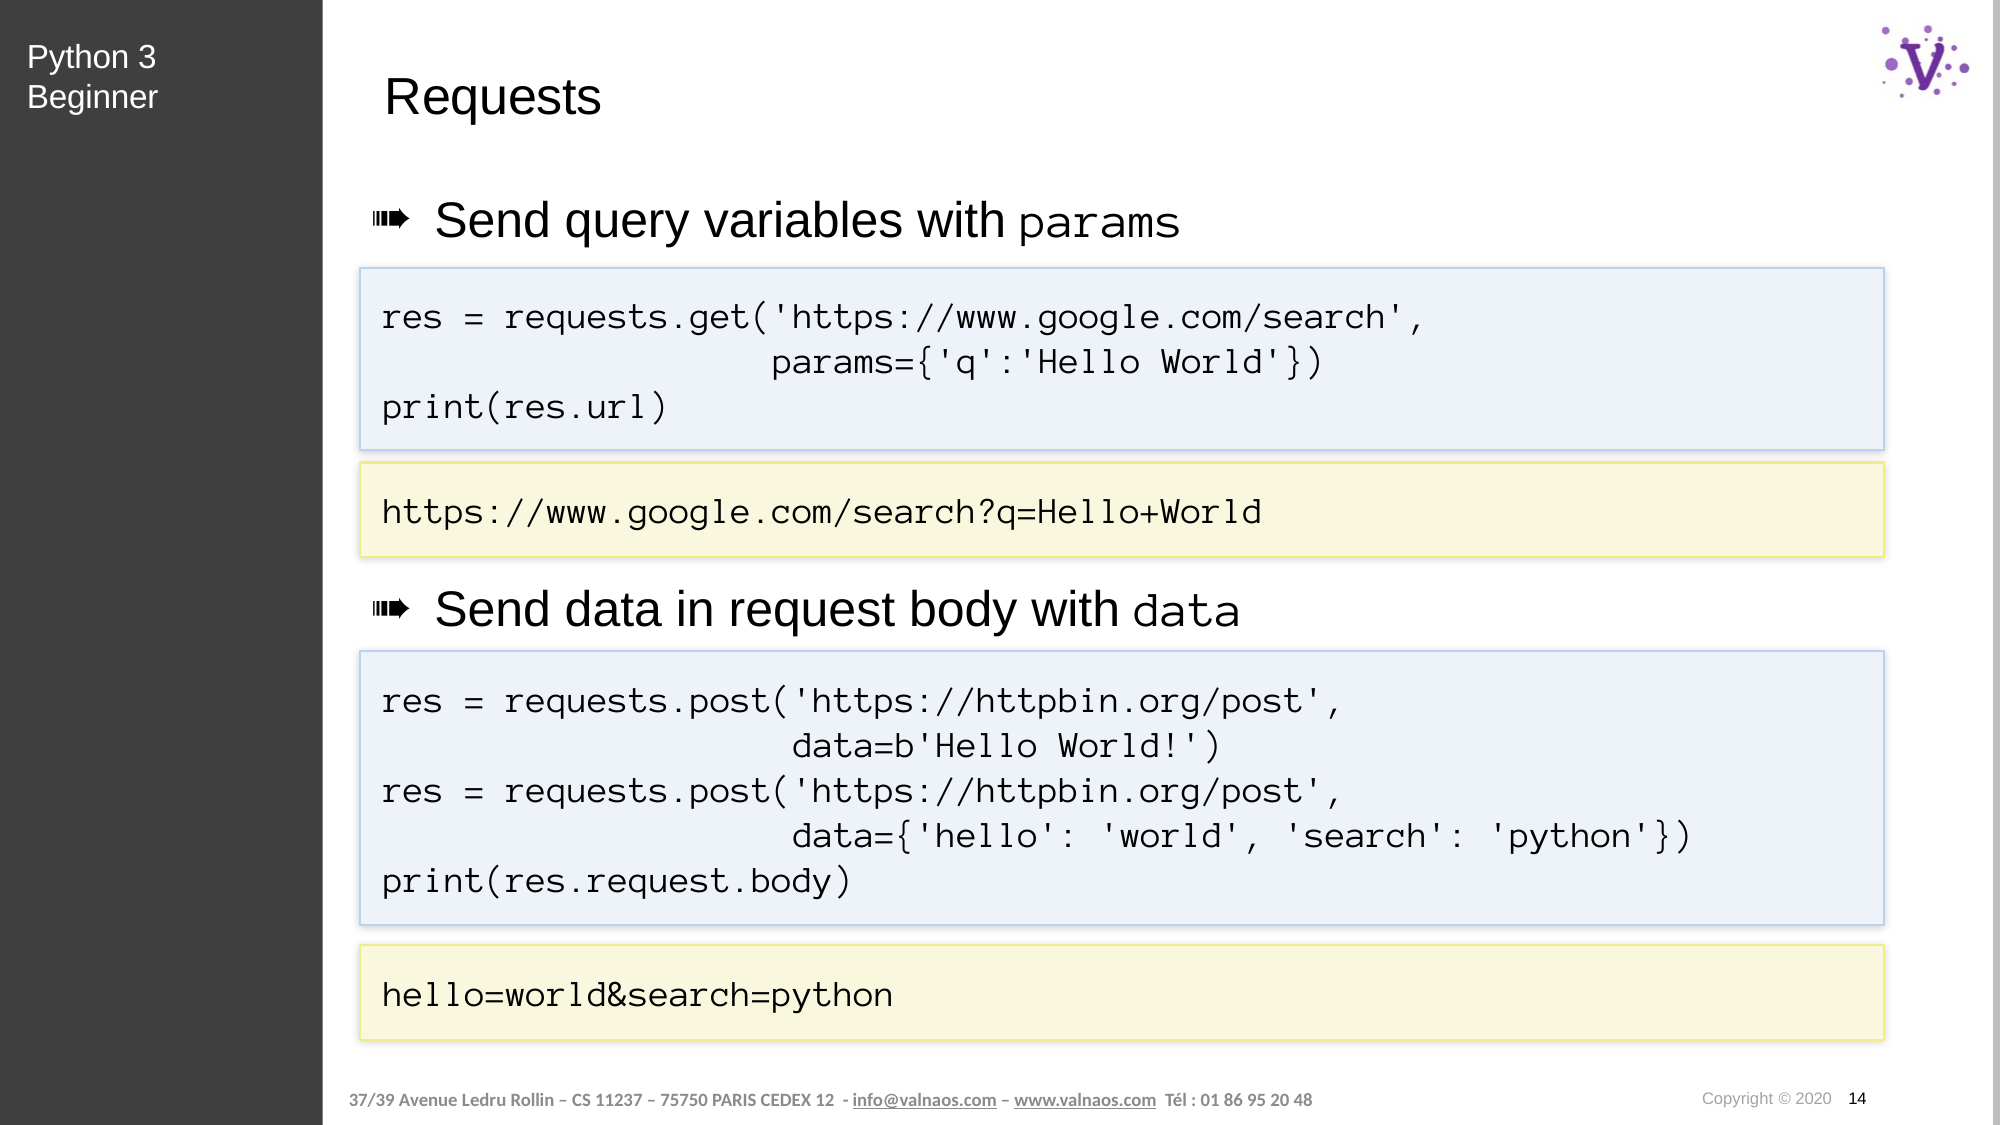

Python 3 Beginner
# Requests
Send query variables with params
res = requests.get('https://www.google.com/search',
                   params={'q':'Hello World'})
print(res.url)
https://www.google.com/search?q=Hello+World
Send data in request body with data
res = requests.post('https://httpbin.org/post',
                    data=b'Hello World!')
res = requests.post('https://httpbin.org/post',
                    data={'hello': 'world', 'search': 'python'})
print(res.request.body)

hello=world&search=python
Copyright © 2020   14